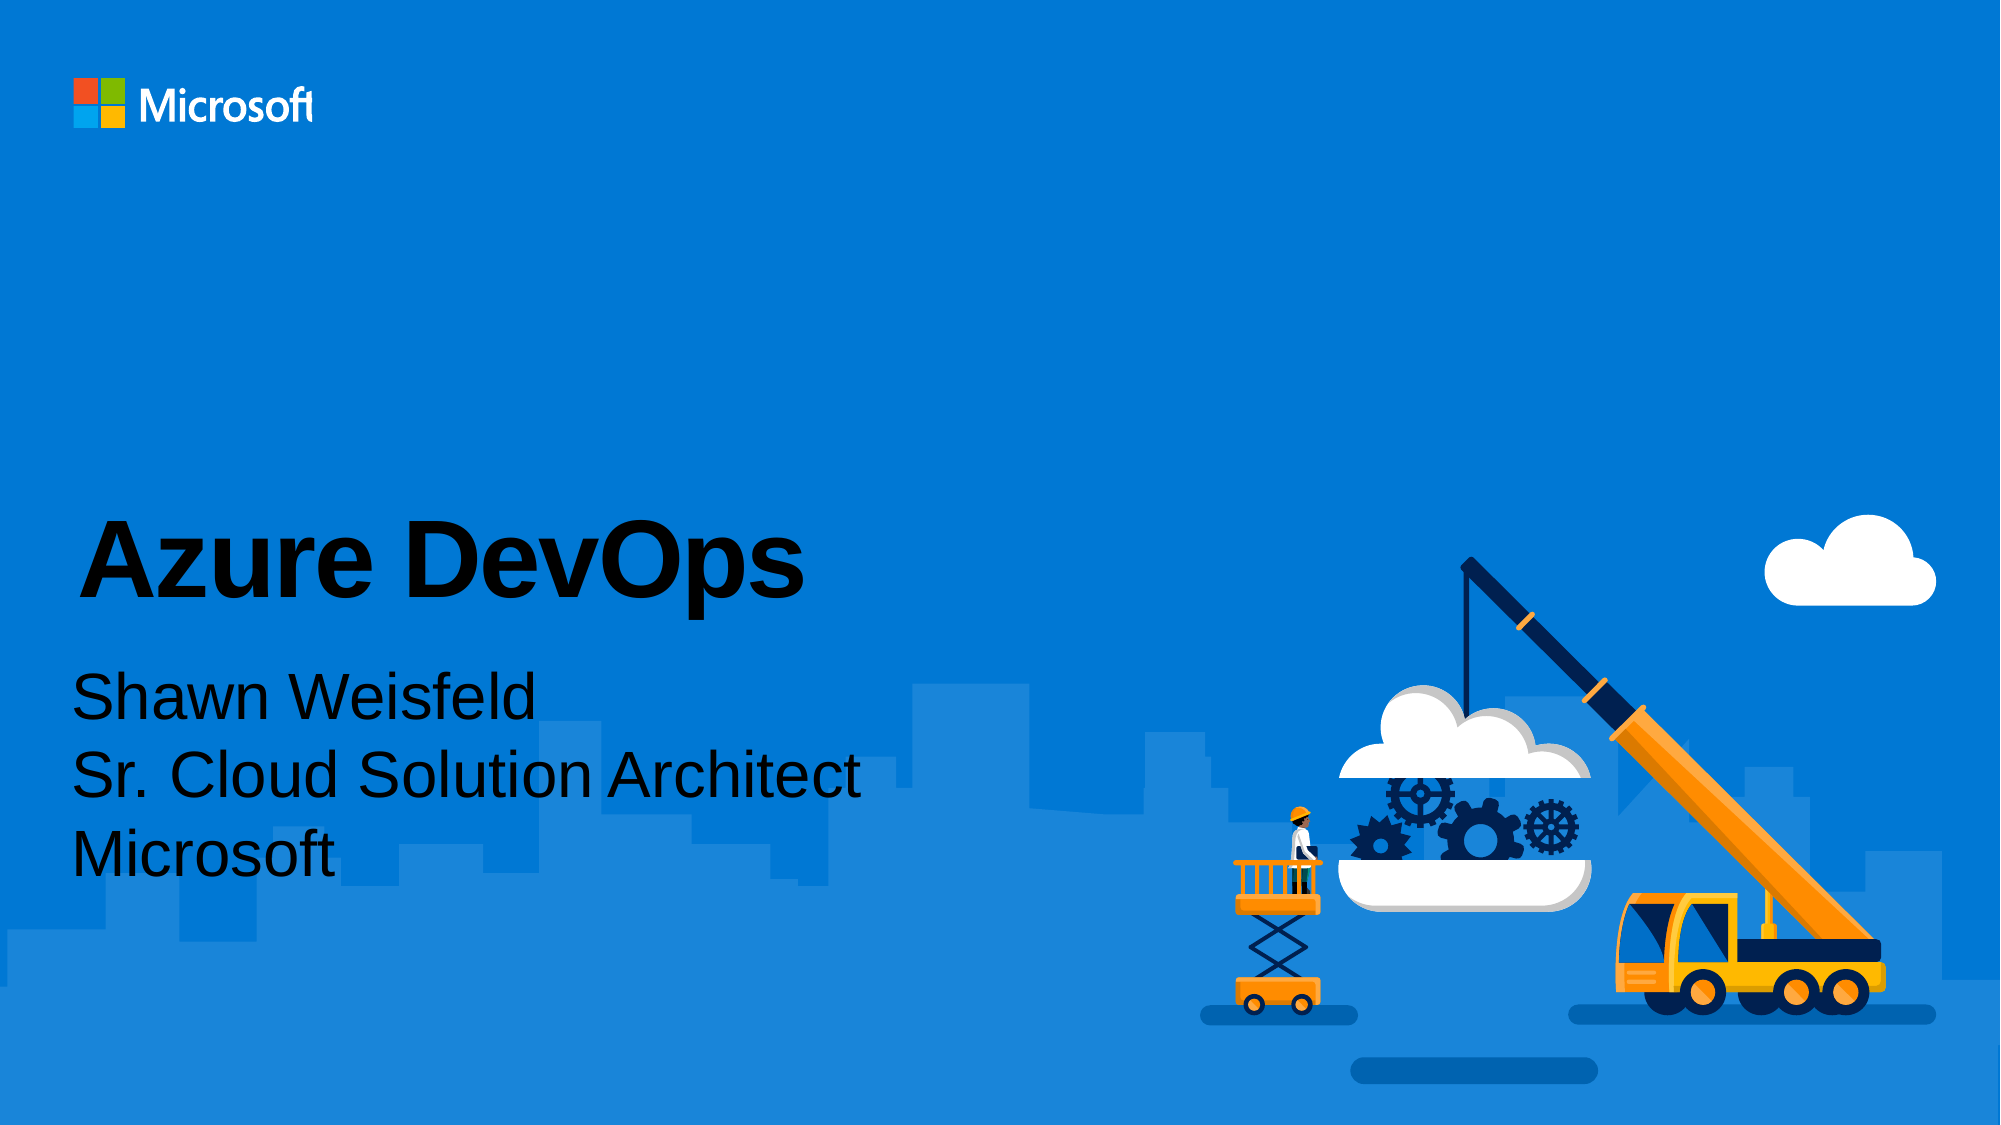

# Azure DevOps
Shawn Weisfeld
Sr. Cloud Solution Architect
Microsoft